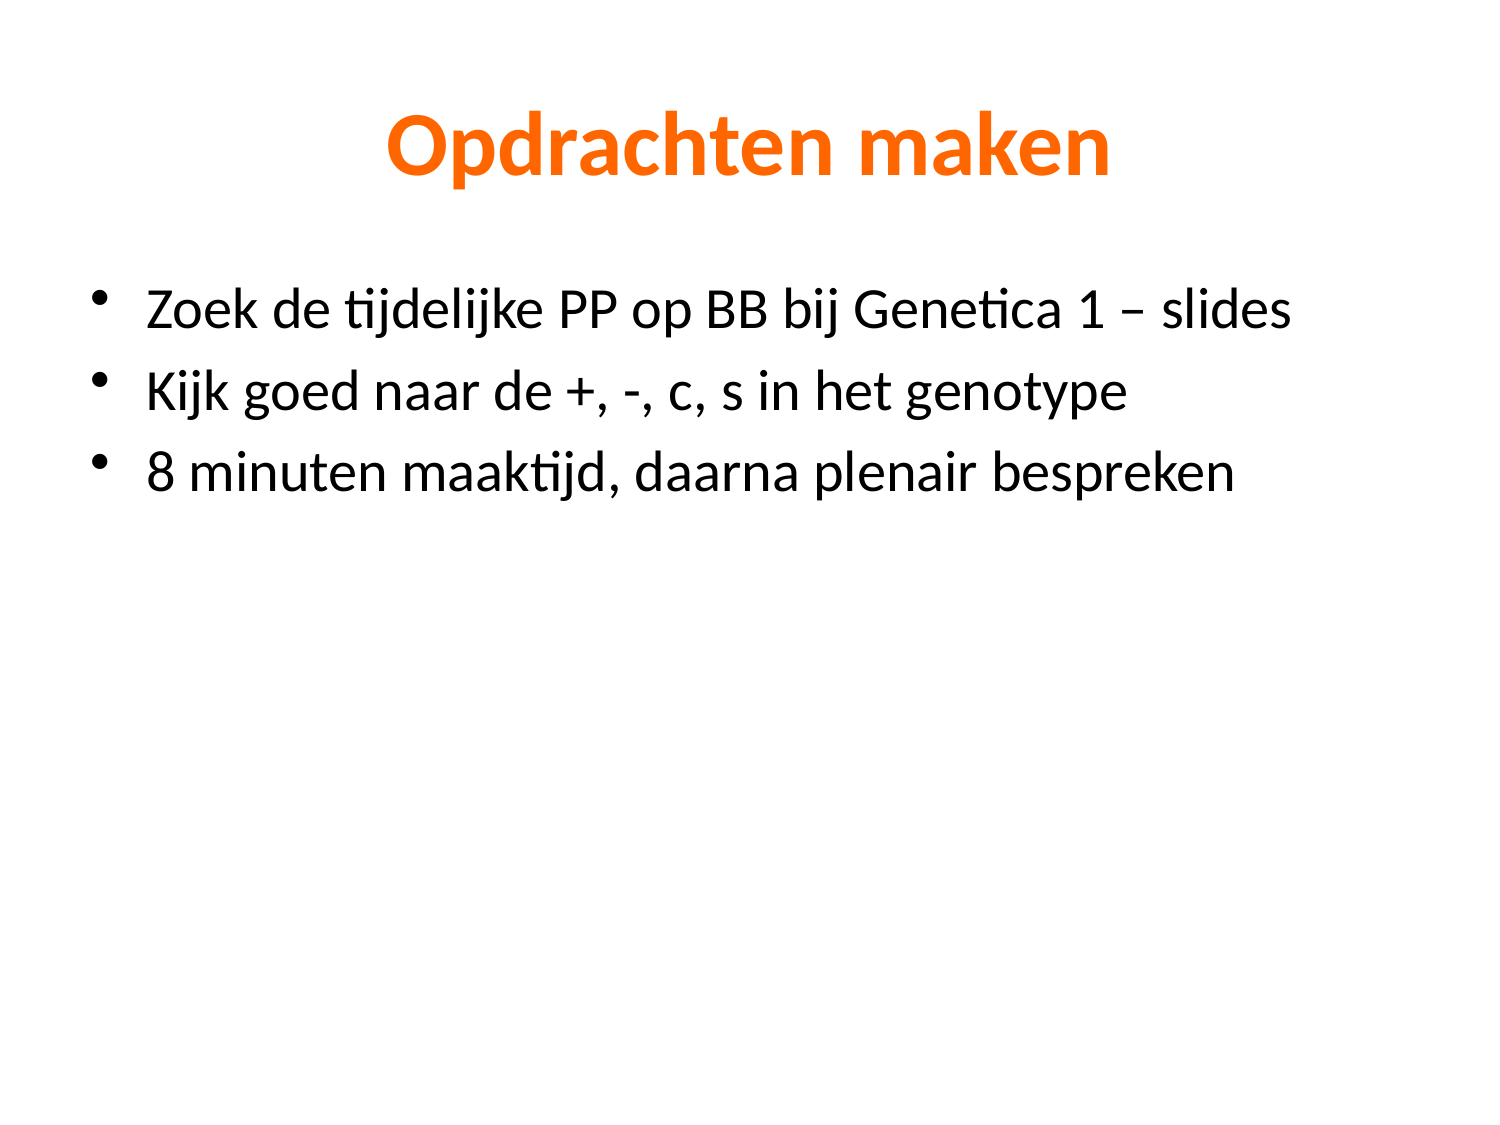

# Opdrachten maken
Zoek de tijdelijke PP op BB bij Genetica 1 – slides
Kijk goed naar de +, -, c, s in het genotype
8 minuten maaktijd, daarna plenair bespreken